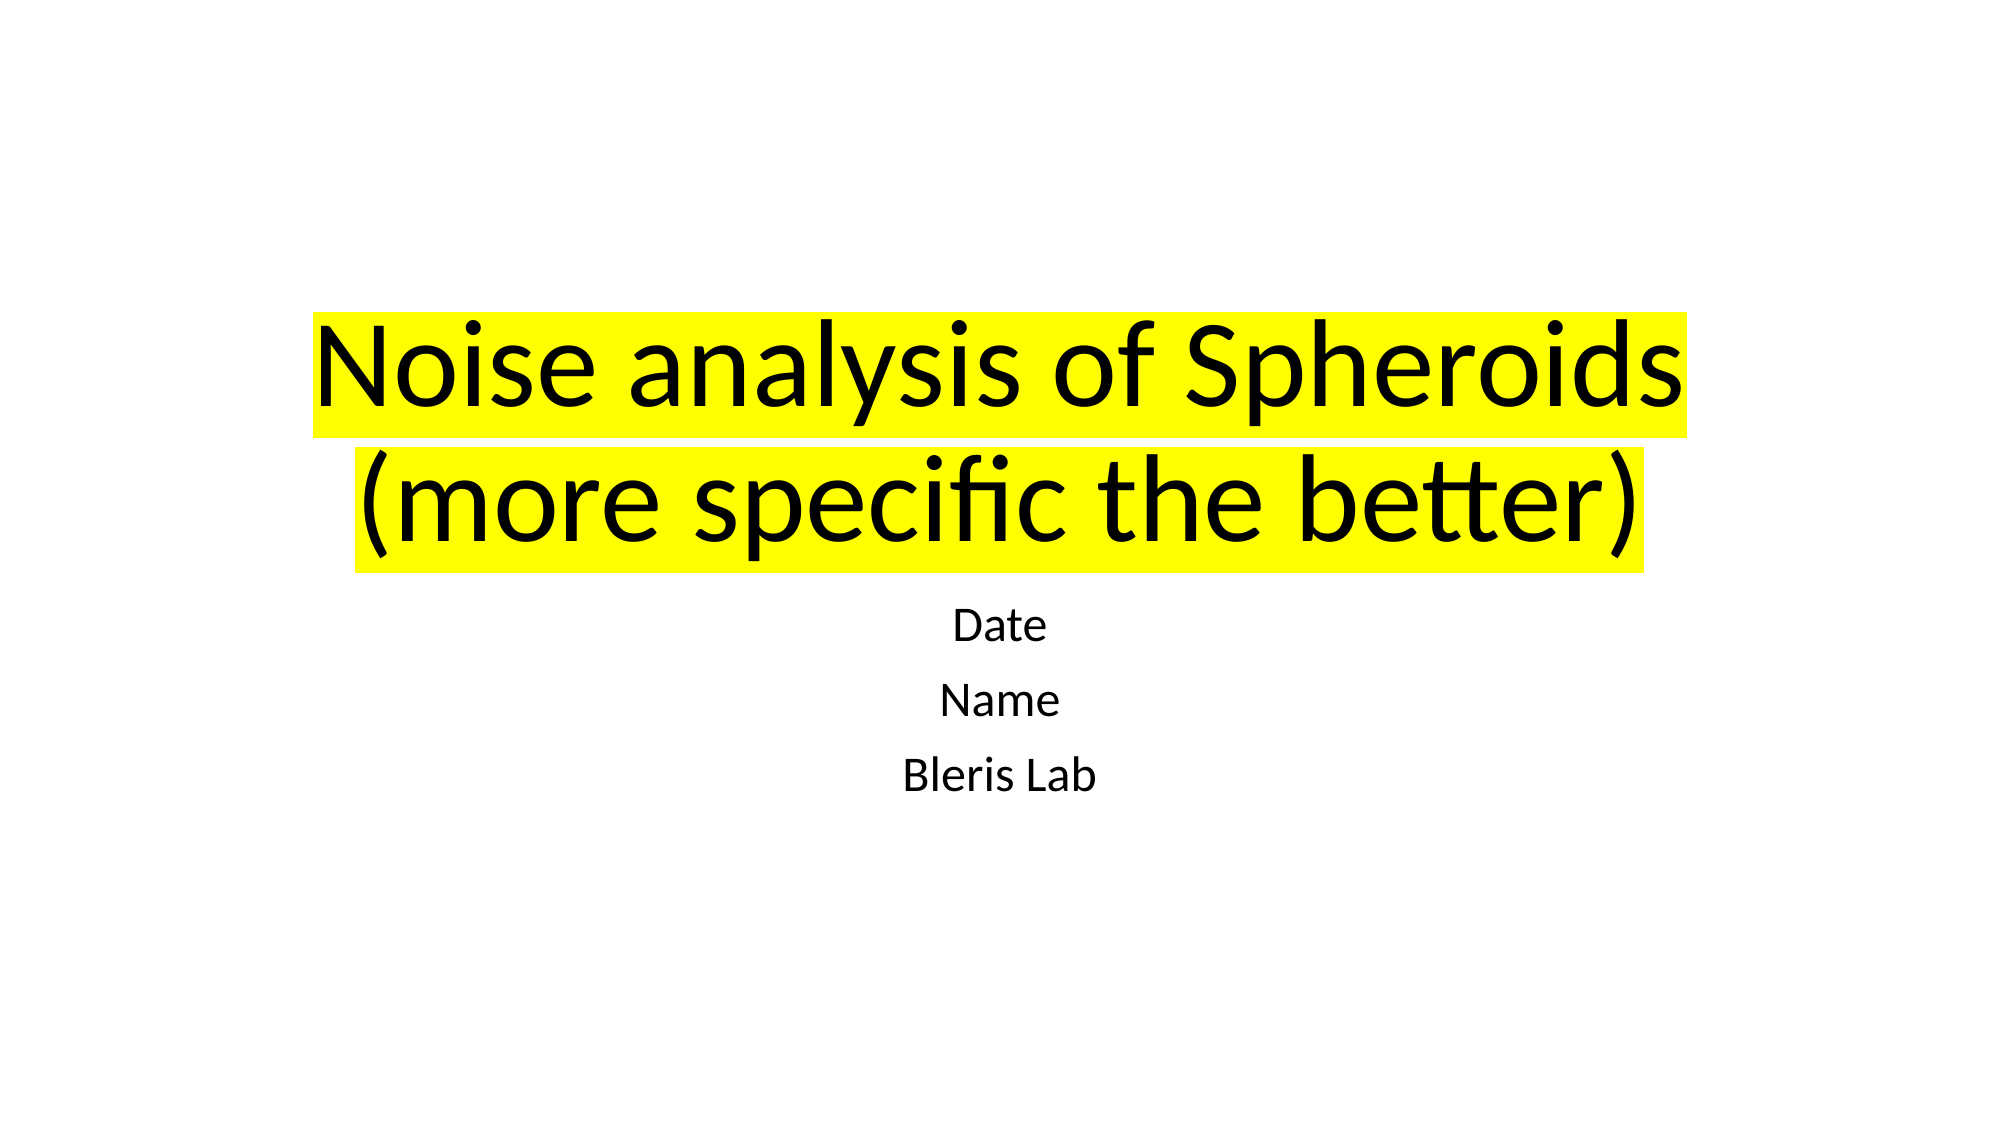

# Noise analysis of Spheroids (more specific the better)
Date
Name
Bleris Lab